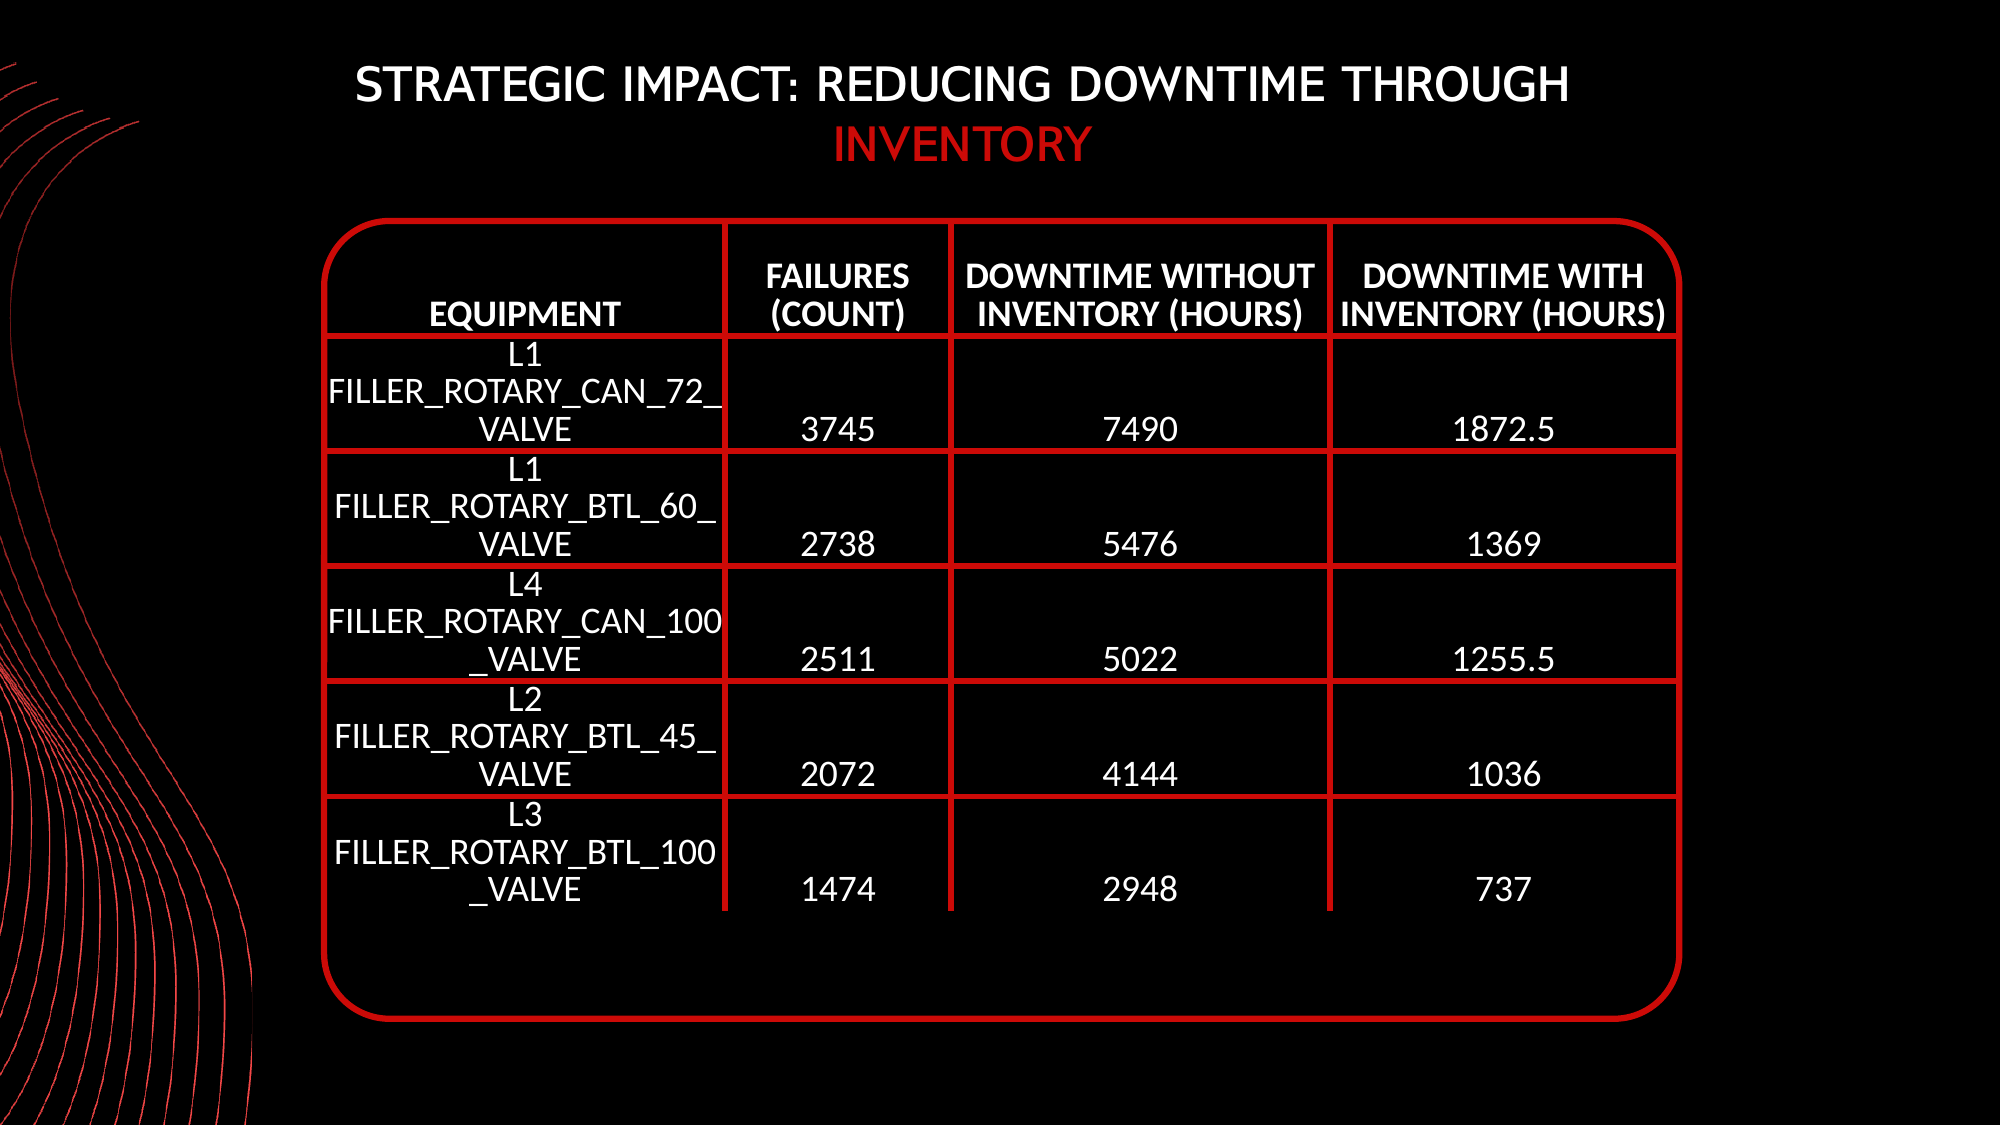

STRATEGIC IMPACT: REDUCING DOWNTIME THROUGH INVENTORY
| EQUIPMENT | FAILURES (COUNT) | DOWNTIME WITHOUT INVENTORY (HOURS) | DOWNTIME WITH INVENTORY (HOURS) |
| --- | --- | --- | --- |
| L1 FILLER\_ROTARY\_CAN\_72\_VALVE | 3745 | 7490 | 1872.5 |
| L1 FILLER\_ROTARY\_BTL\_60\_VALVE | 2738 | 5476 | 1369 |
| L4 FILLER\_ROTARY\_CAN\_100\_VALVE | 2511 | 5022 | 1255.5 |
| L2 FILLER\_ROTARY\_BTL\_45\_VALVE | 2072 | 4144 | 1036 |
| L3 FILLER\_ROTARY\_BTL\_100\_VALVE | 1474 | 2948 | 737 |